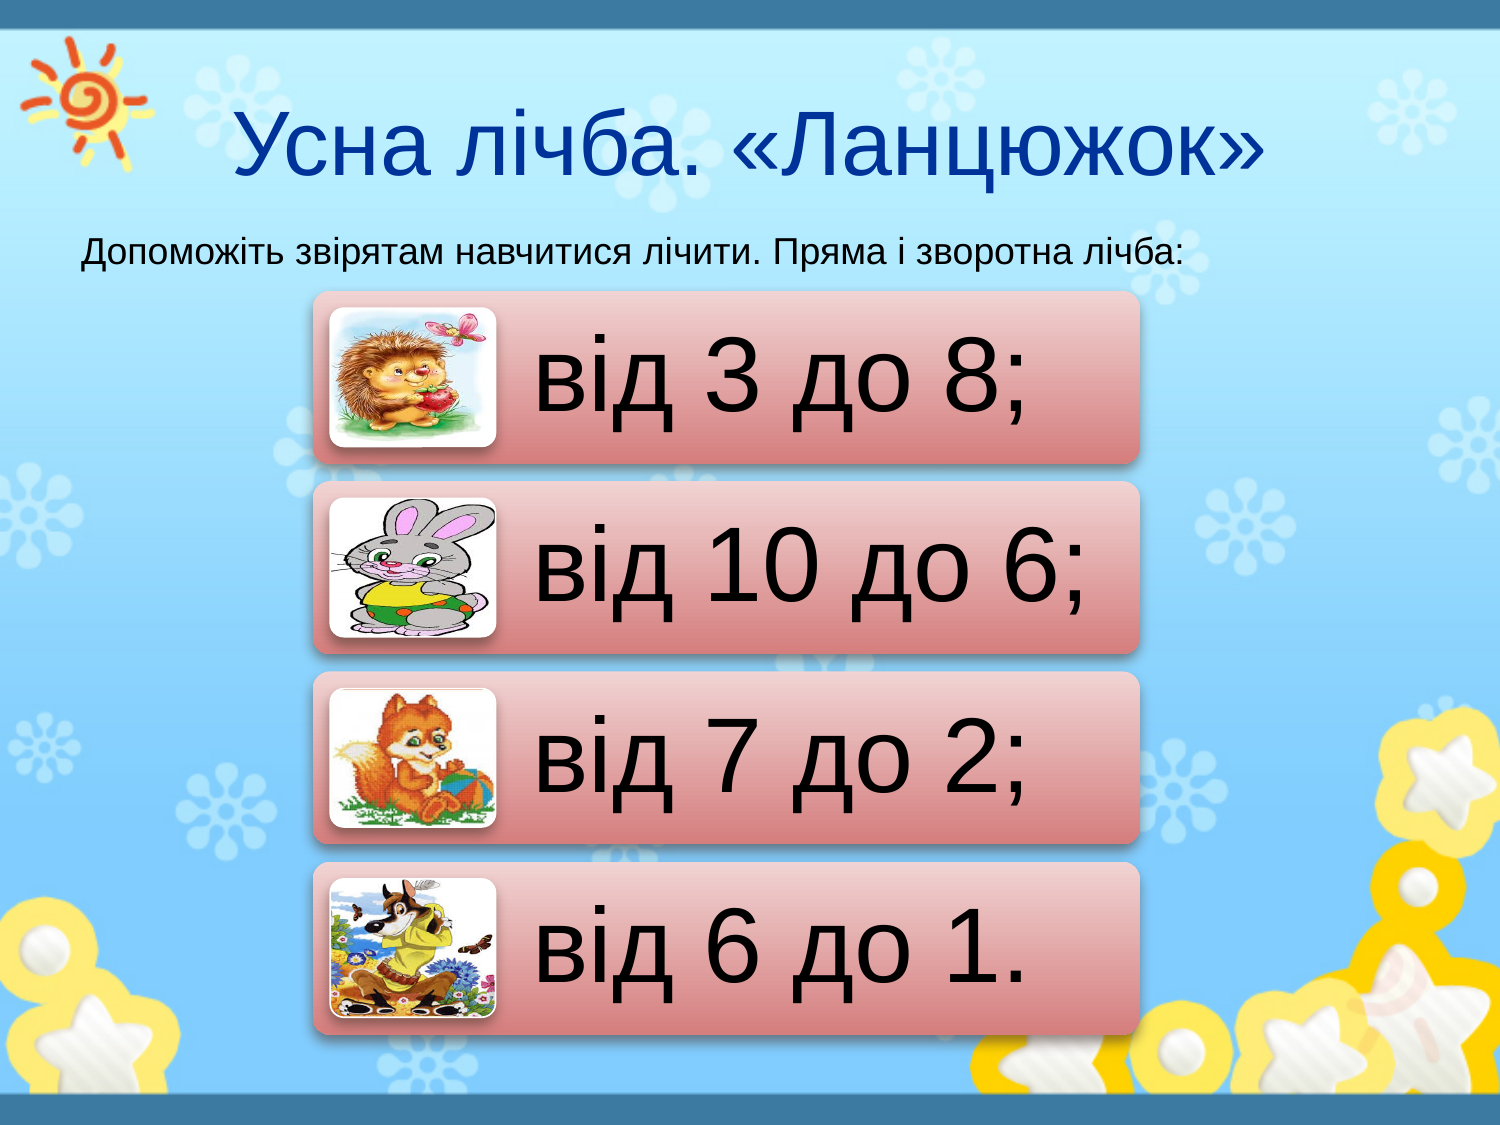

# Усна лічба. «Ланцюжок»
Допоможіть звірятам навчитися лічити. Пряма і зворотна лічба:
від 3 до 8;
від 10 до 6;
від 7 до 2;
від 6 до 1.